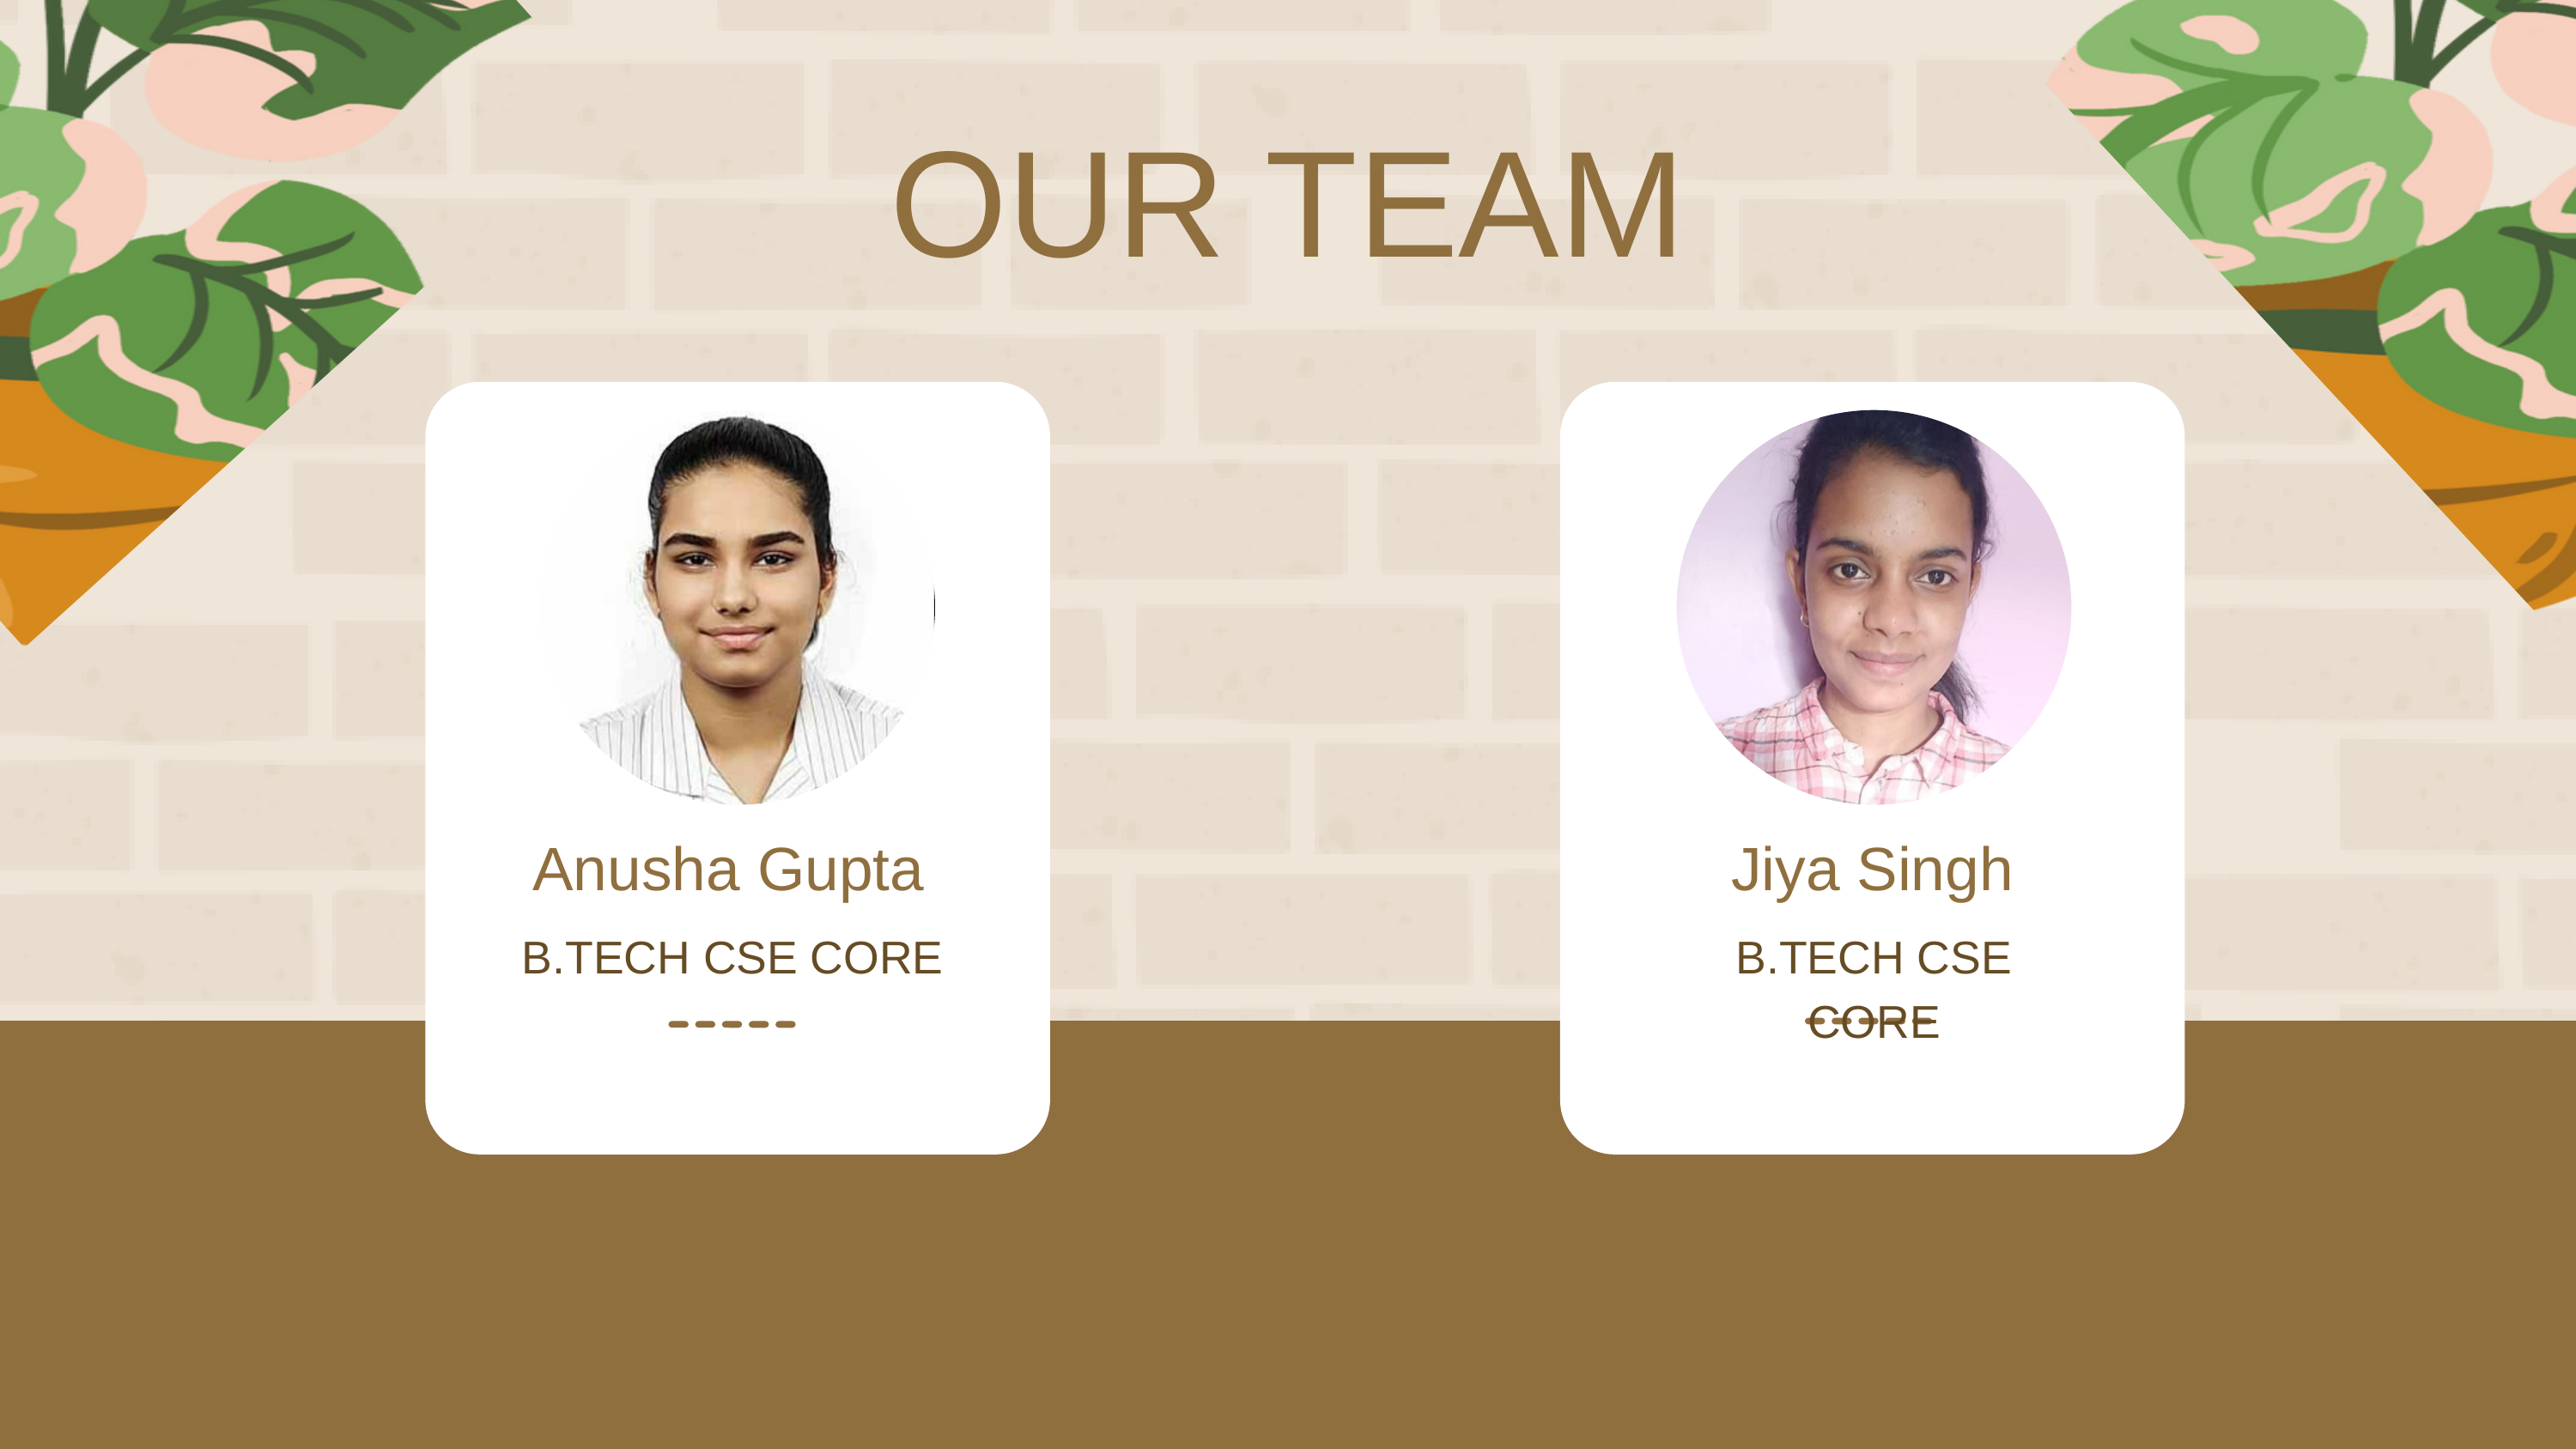

OUR TEAM

Anusha Gupta
Jiya Singh
B.TECH CSE CORE
B.TECH CSE CORE